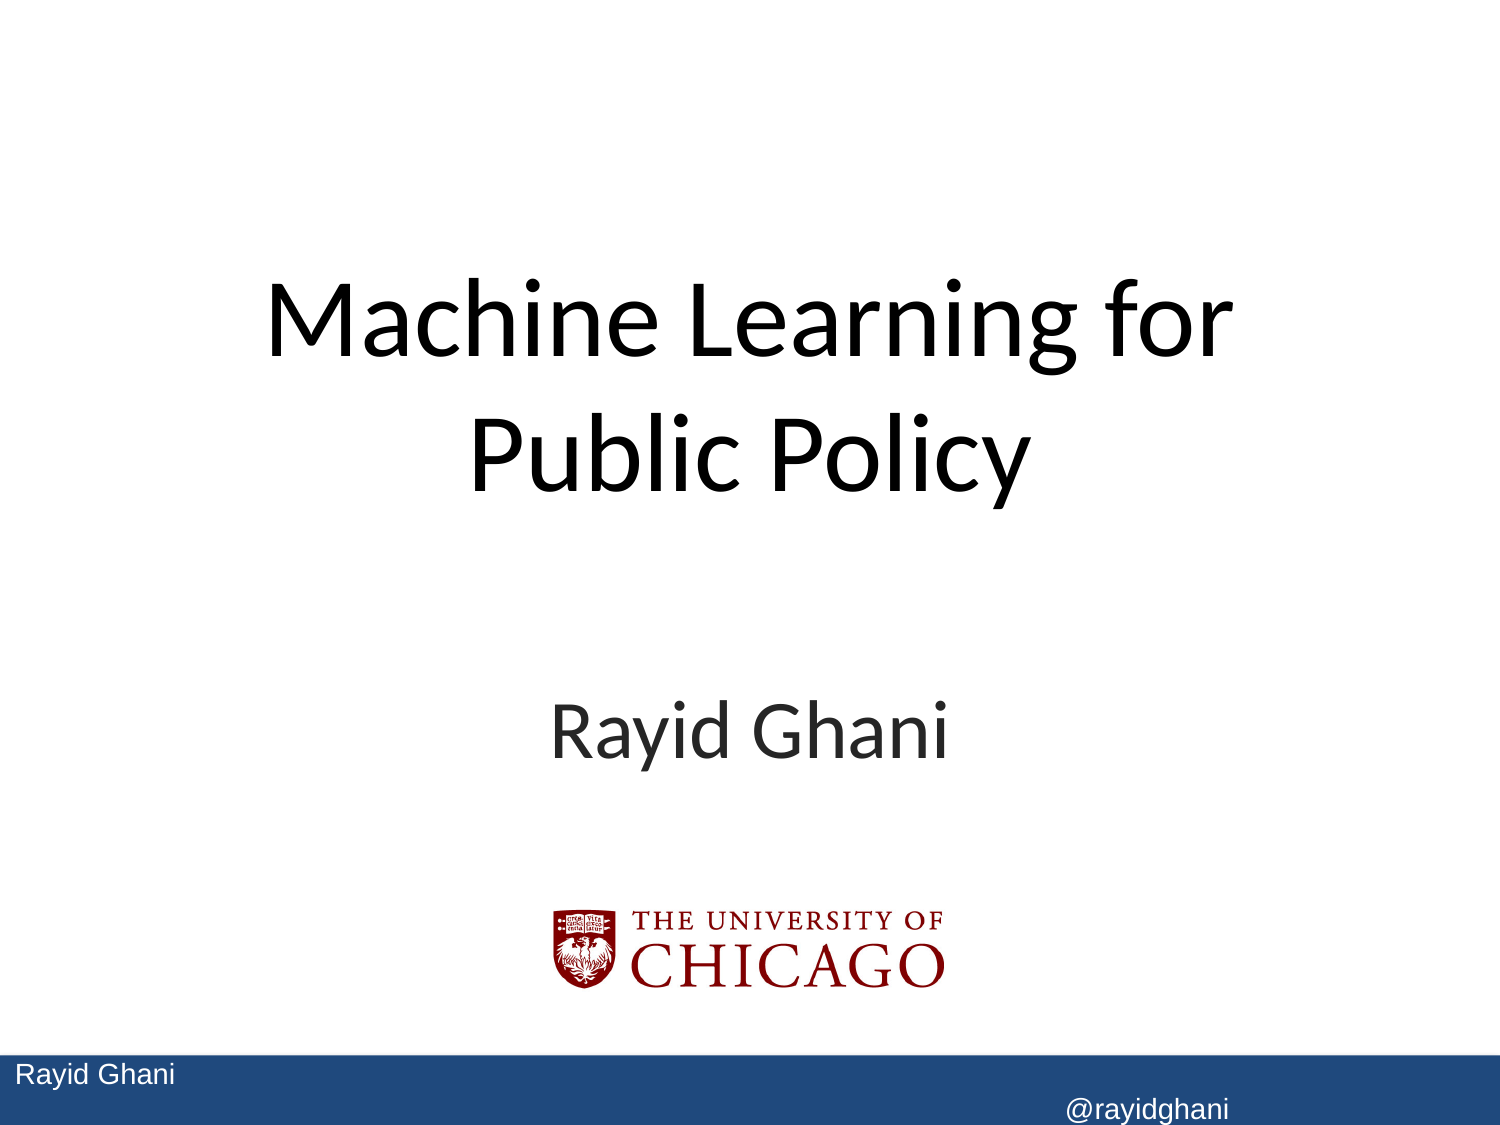

# Machine Learning for Public Policy
Rayid Ghani